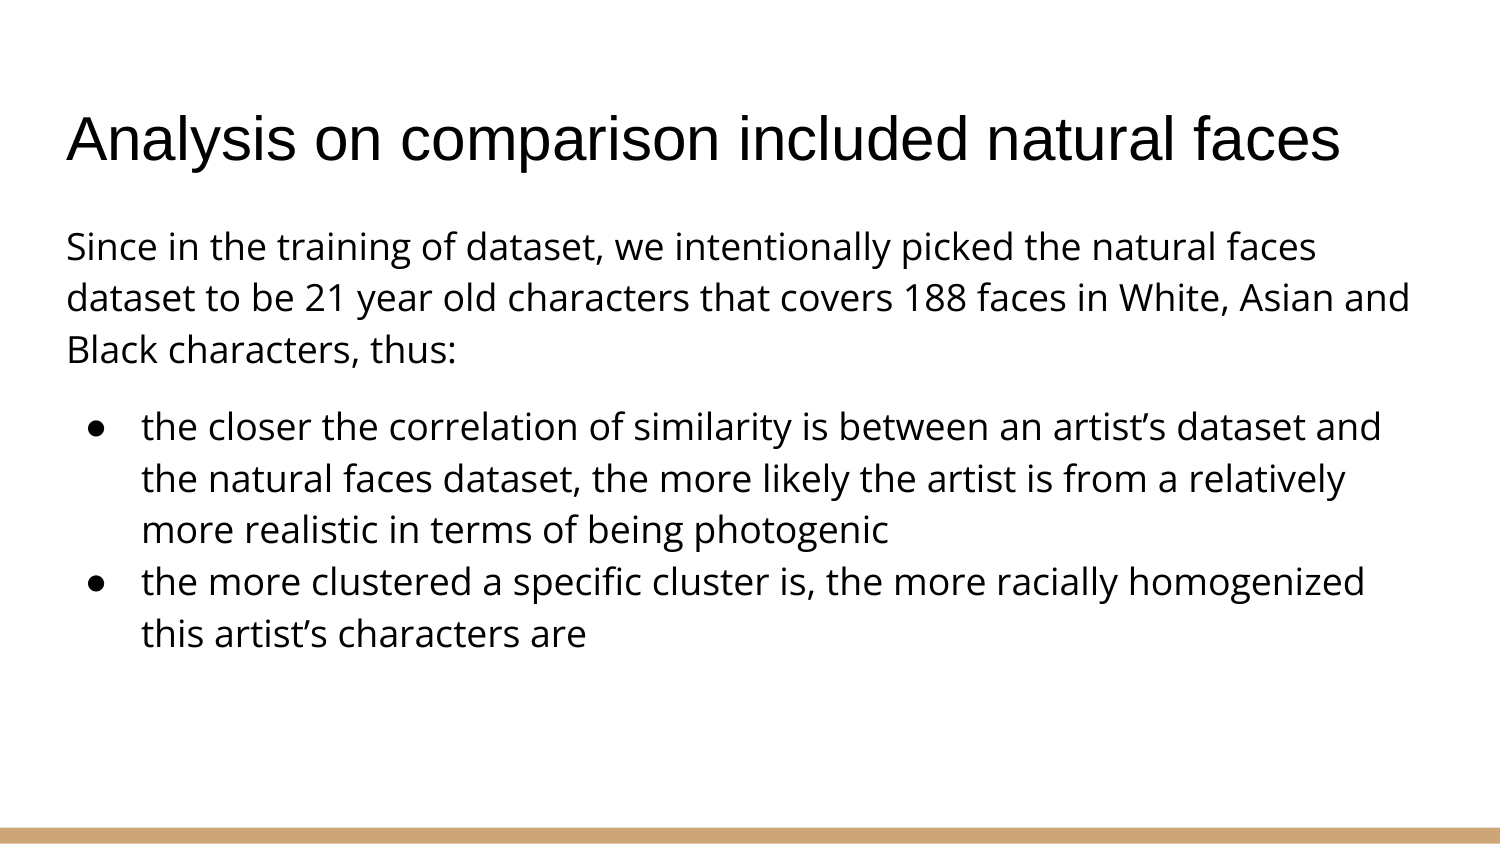

# Analysis on comparison included natural faces
Since in the training of dataset, we intentionally picked the natural faces dataset to be 21 year old characters that covers 188 faces in White, Asian and Black characters, thus:
the closer the correlation of similarity is between an artist’s dataset and the natural faces dataset, the more likely the artist is from a relatively more realistic in terms of being photogenic
the more clustered a specific cluster is, the more racially homogenized this artist’s characters are